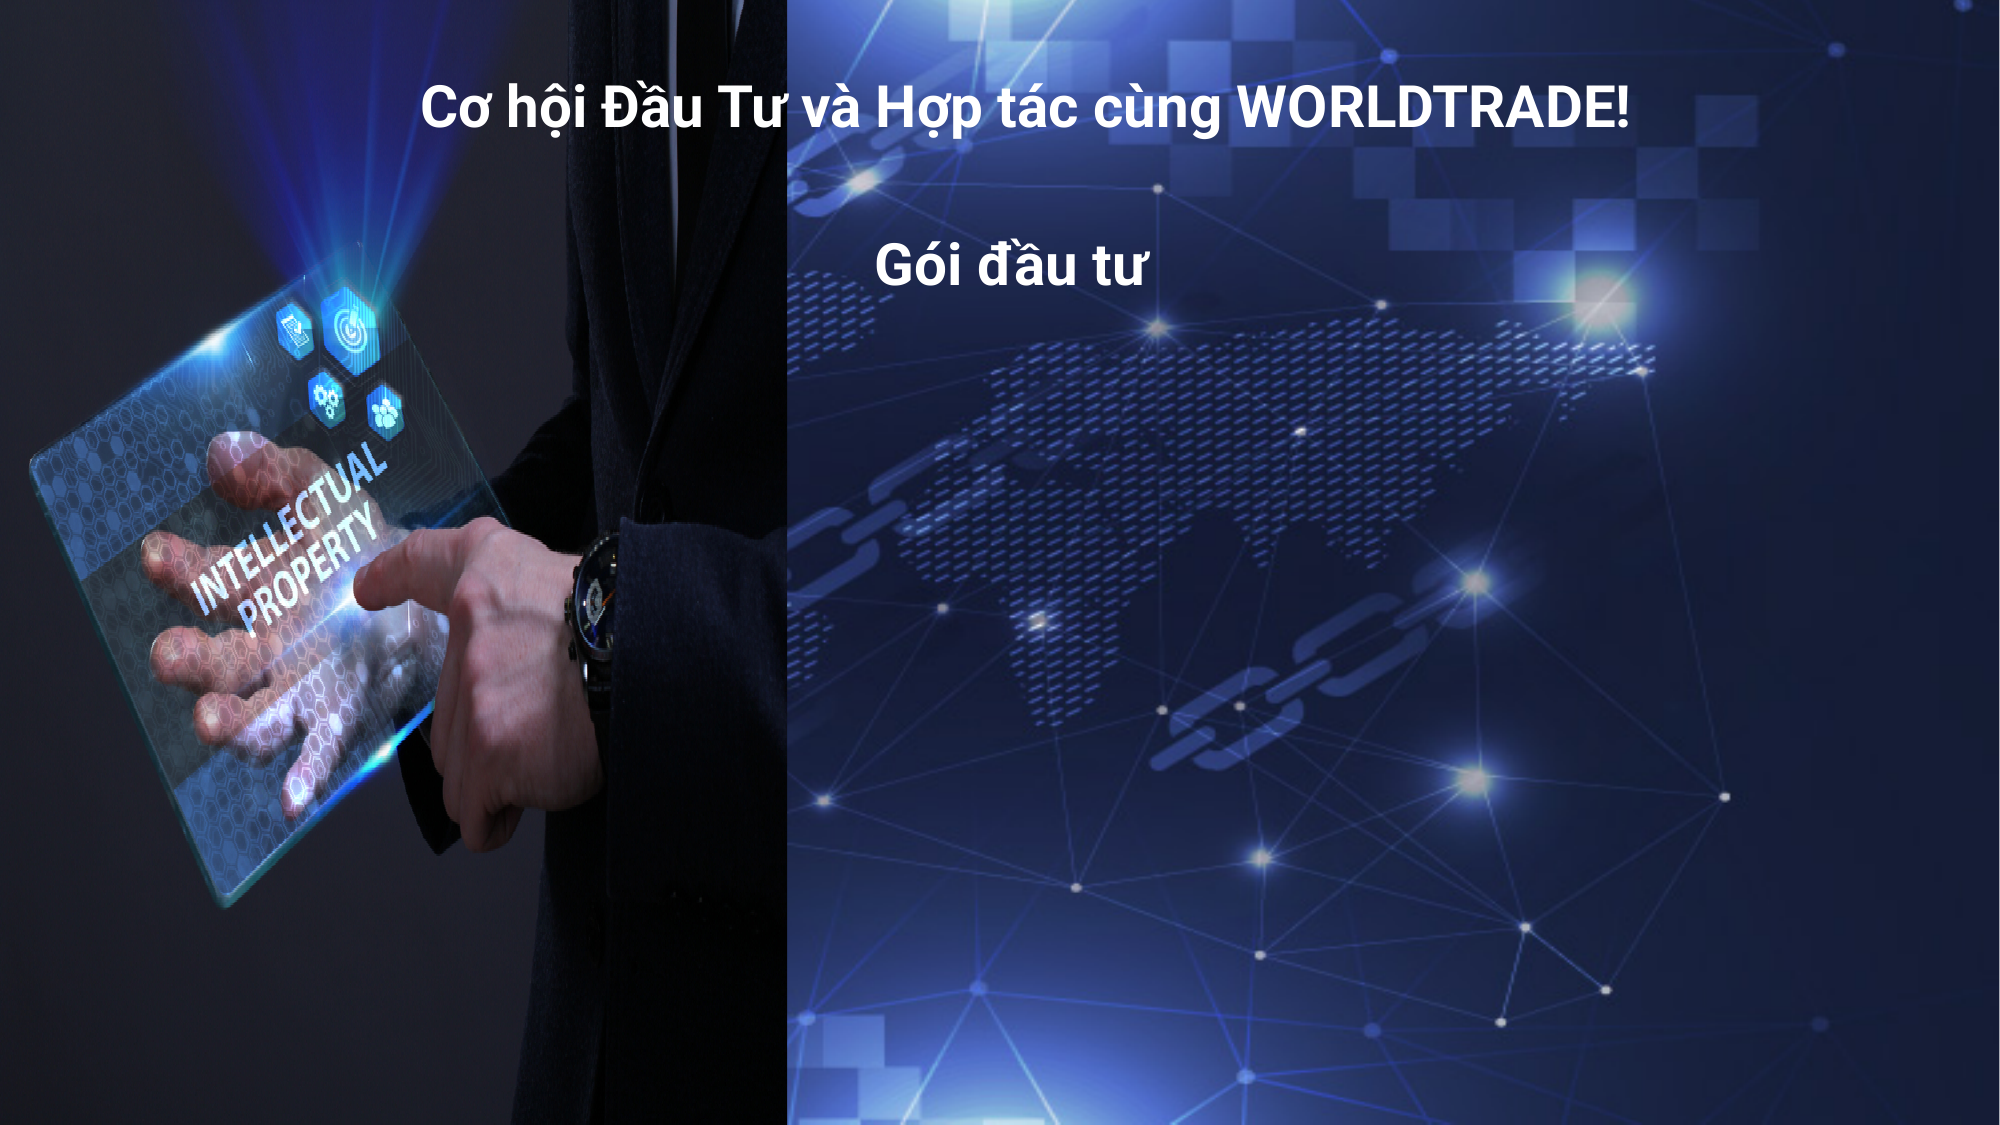

Cơ hội Đầu Tư và Hợp tác cùng WORLDTRADE!
# Gói đầu tư